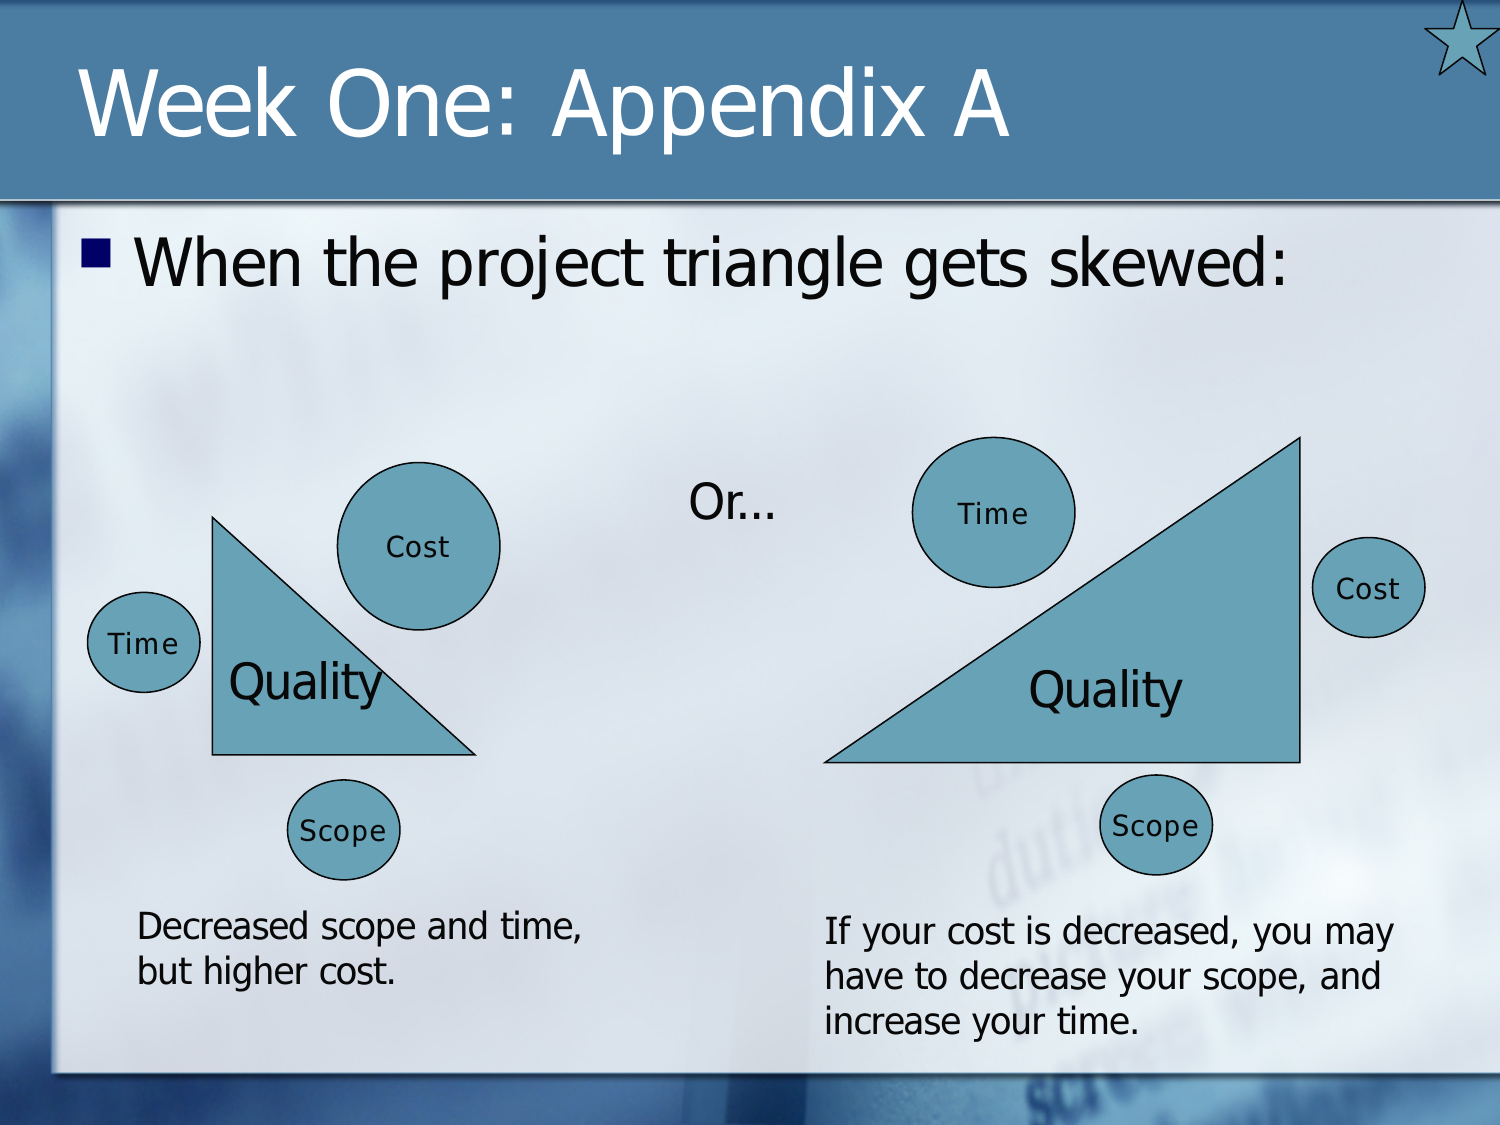

# Week One: Appendix A
When the project triangle gets skewed:

Time
Cost
Or…

Cost
Time
Quality
Quality
Scope
Scope
Decreased scope and time, but higher cost.
If your cost is decreased, you may have to decrease your scope, and increase your time.